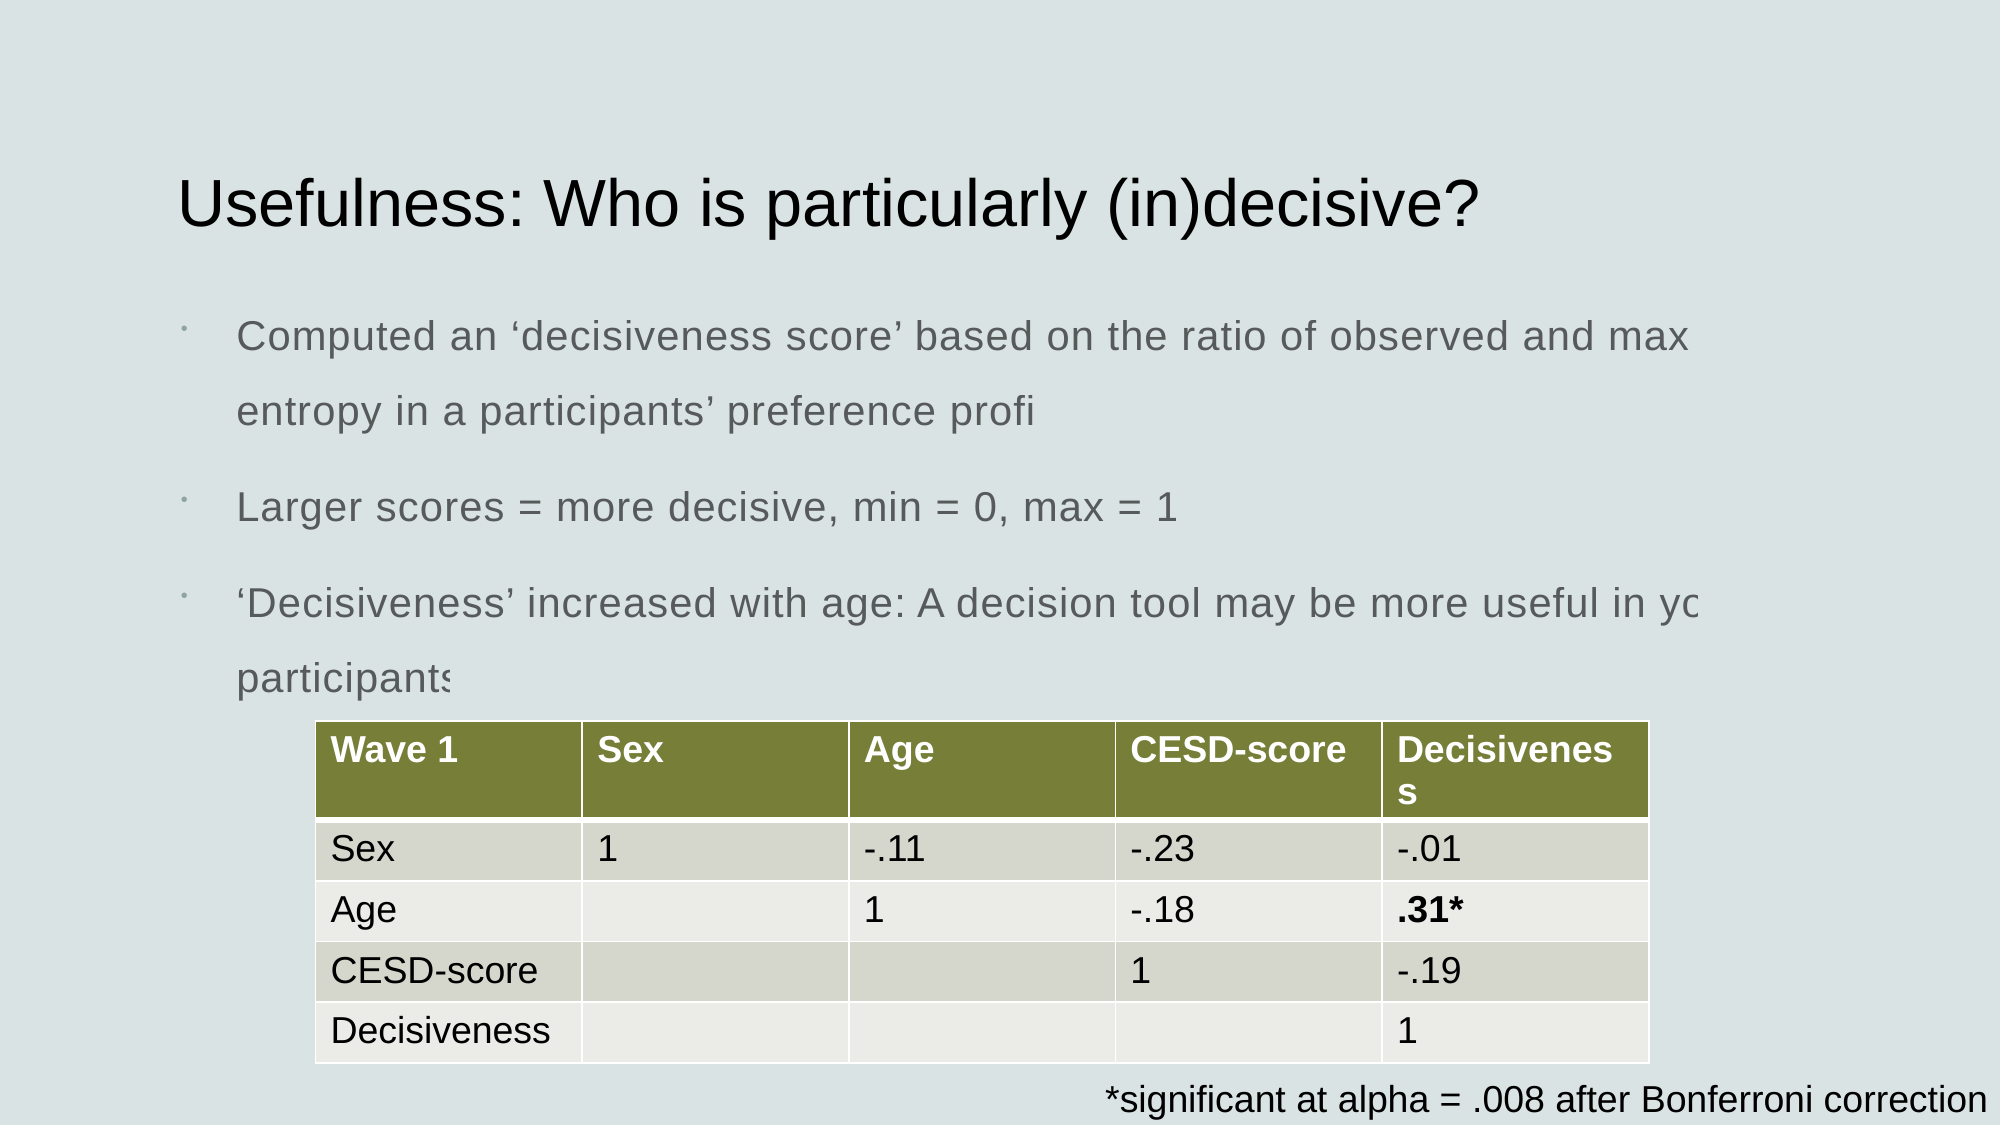

# Usefulness: Who is particularly (in)decisive?
Computed an ‘decisiveness score’ based on the ratio of observed and maximal entropy in a participants’ preference profile.
Larger scores = more decisive, min = 0, max = 100
‘Decisiveness’ increased with age: A decision tool may be more useful in young participants
| Wave 1 | Sex | Age | CESD-score | Decisiveness |
| --- | --- | --- | --- | --- |
| Sex | 1 | -.11 | -.23 | -.01 |
| Age |  | 1 | -.18 | .31\* |
| CESD-score |  |  | 1 | -.19 |
| Decisiveness |  |  |  | 1 |
*significant at alpha = .008 after Bonferroni correction